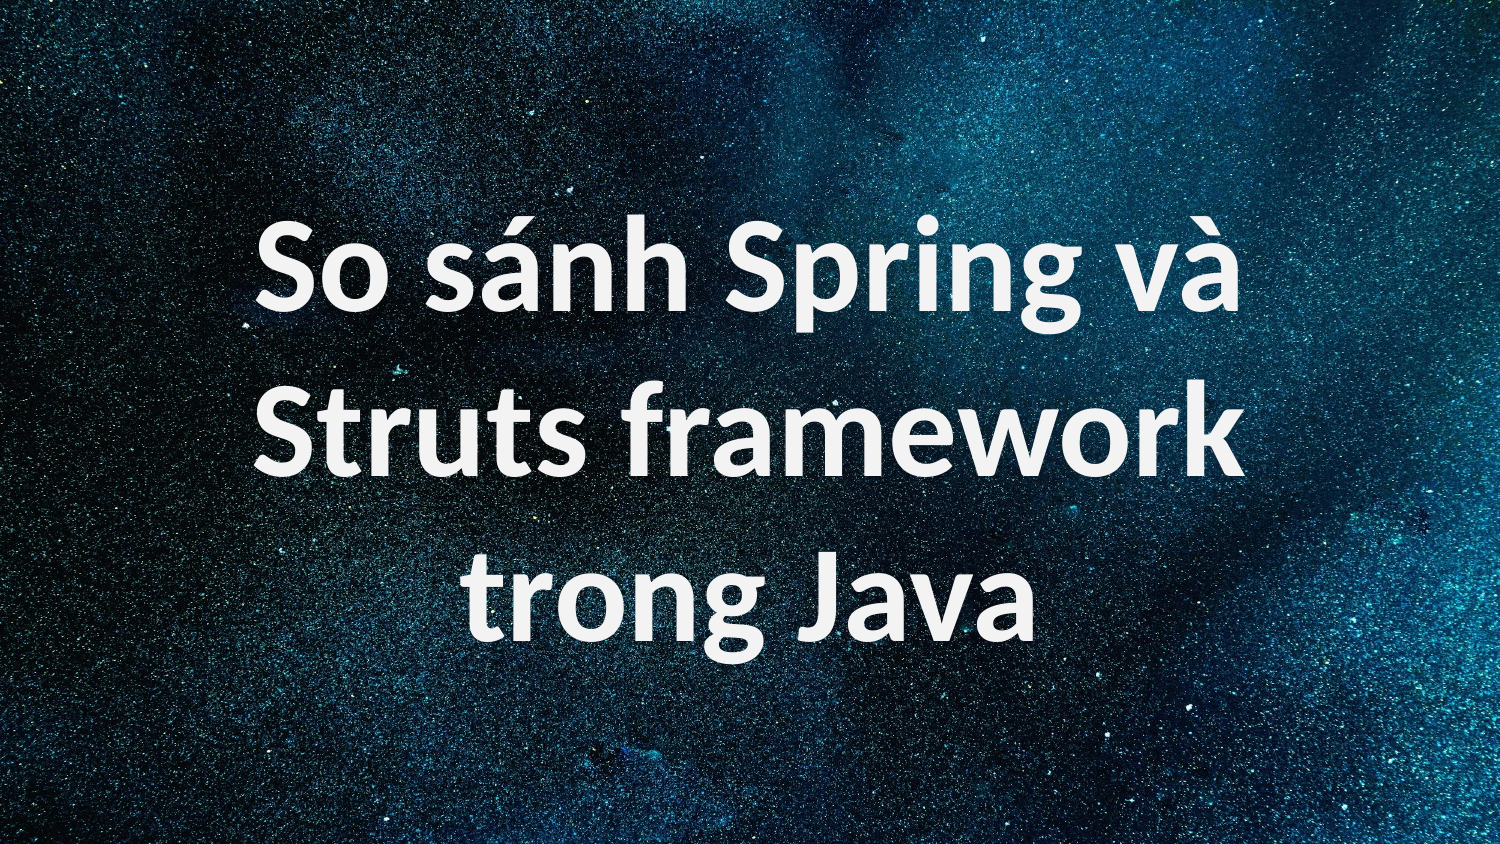

# So sánh Spring và Struts framework trong Java